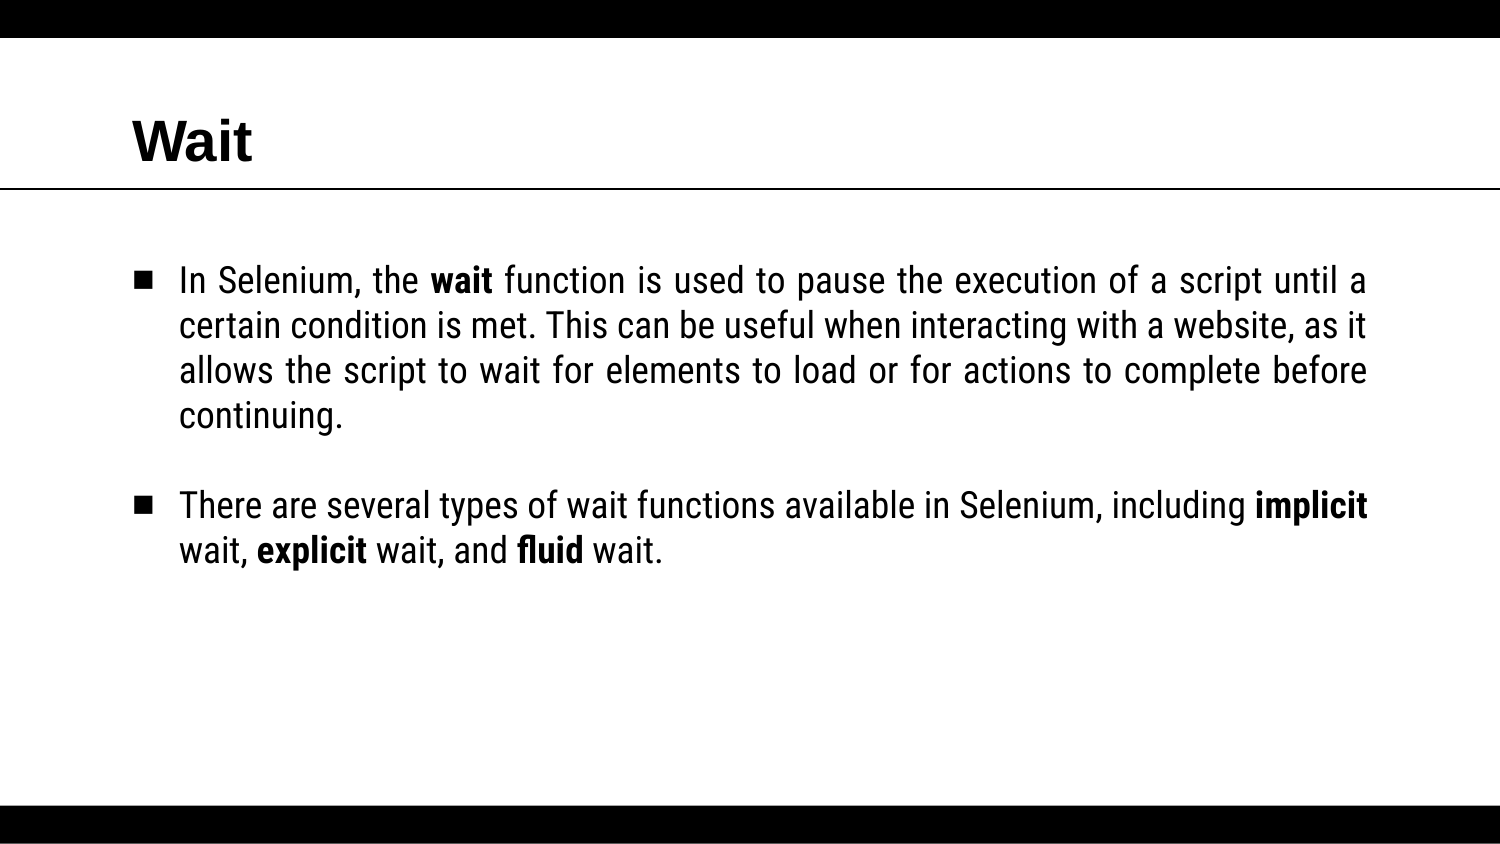

# Wait
In Selenium, the wait function is used to pause the execution of a script until a certain condition is met. This can be useful when interacting with a website, as it allows the script to wait for elements to load or for actions to complete before continuing.

There are several types of wait functions available in Selenium, including implicit wait, explicit wait, and fluid wait.